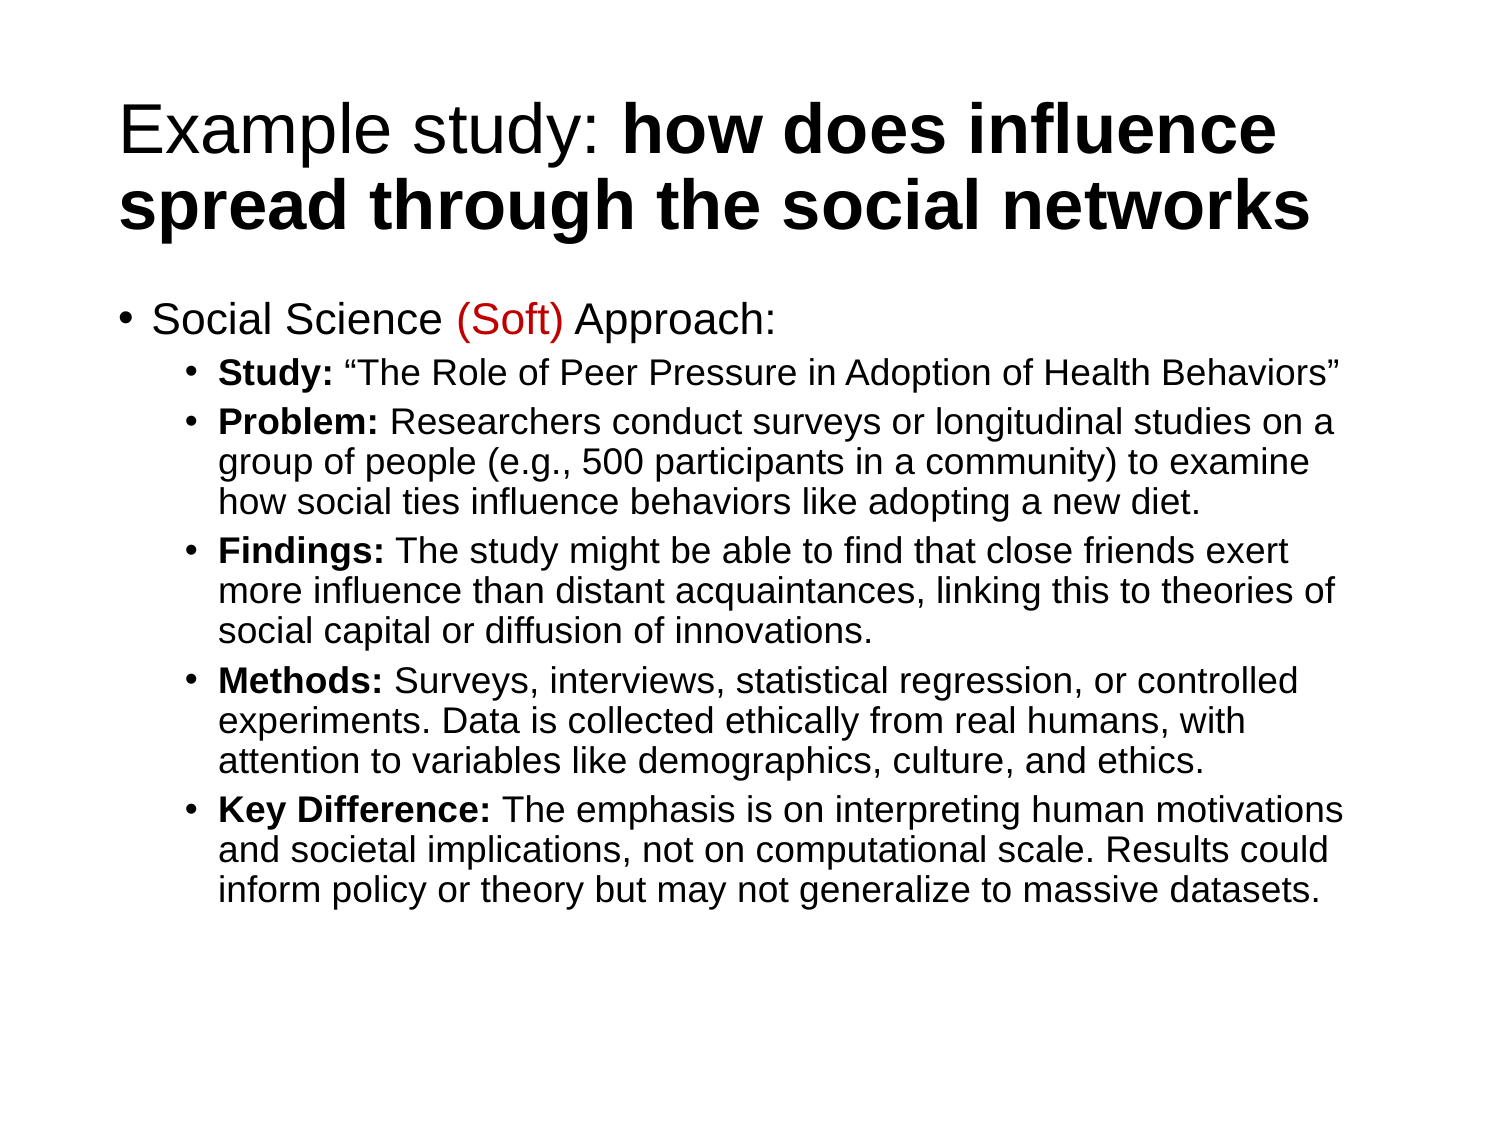

# Example study: how does influence spread through the social networks
Social Science (Soft) Approach:
Study: “The Role of Peer Pressure in Adoption of Health Behaviors”
Problem: Researchers conduct surveys or longitudinal studies on a group of people (e.g., 500 participants in a community) to examine how social ties influence behaviors like adopting a new diet.
Findings: The study might be able to find that close friends exert more influence than distant acquaintances, linking this to theories of social capital or diffusion of innovations.
Methods: Surveys, interviews, statistical regression, or controlled experiments. Data is collected ethically from real humans, with attention to variables like demographics, culture, and ethics.
Key Difference: The emphasis is on interpreting human motivations and societal implications, not on computational scale. Results could inform policy or theory but may not generalize to massive datasets.